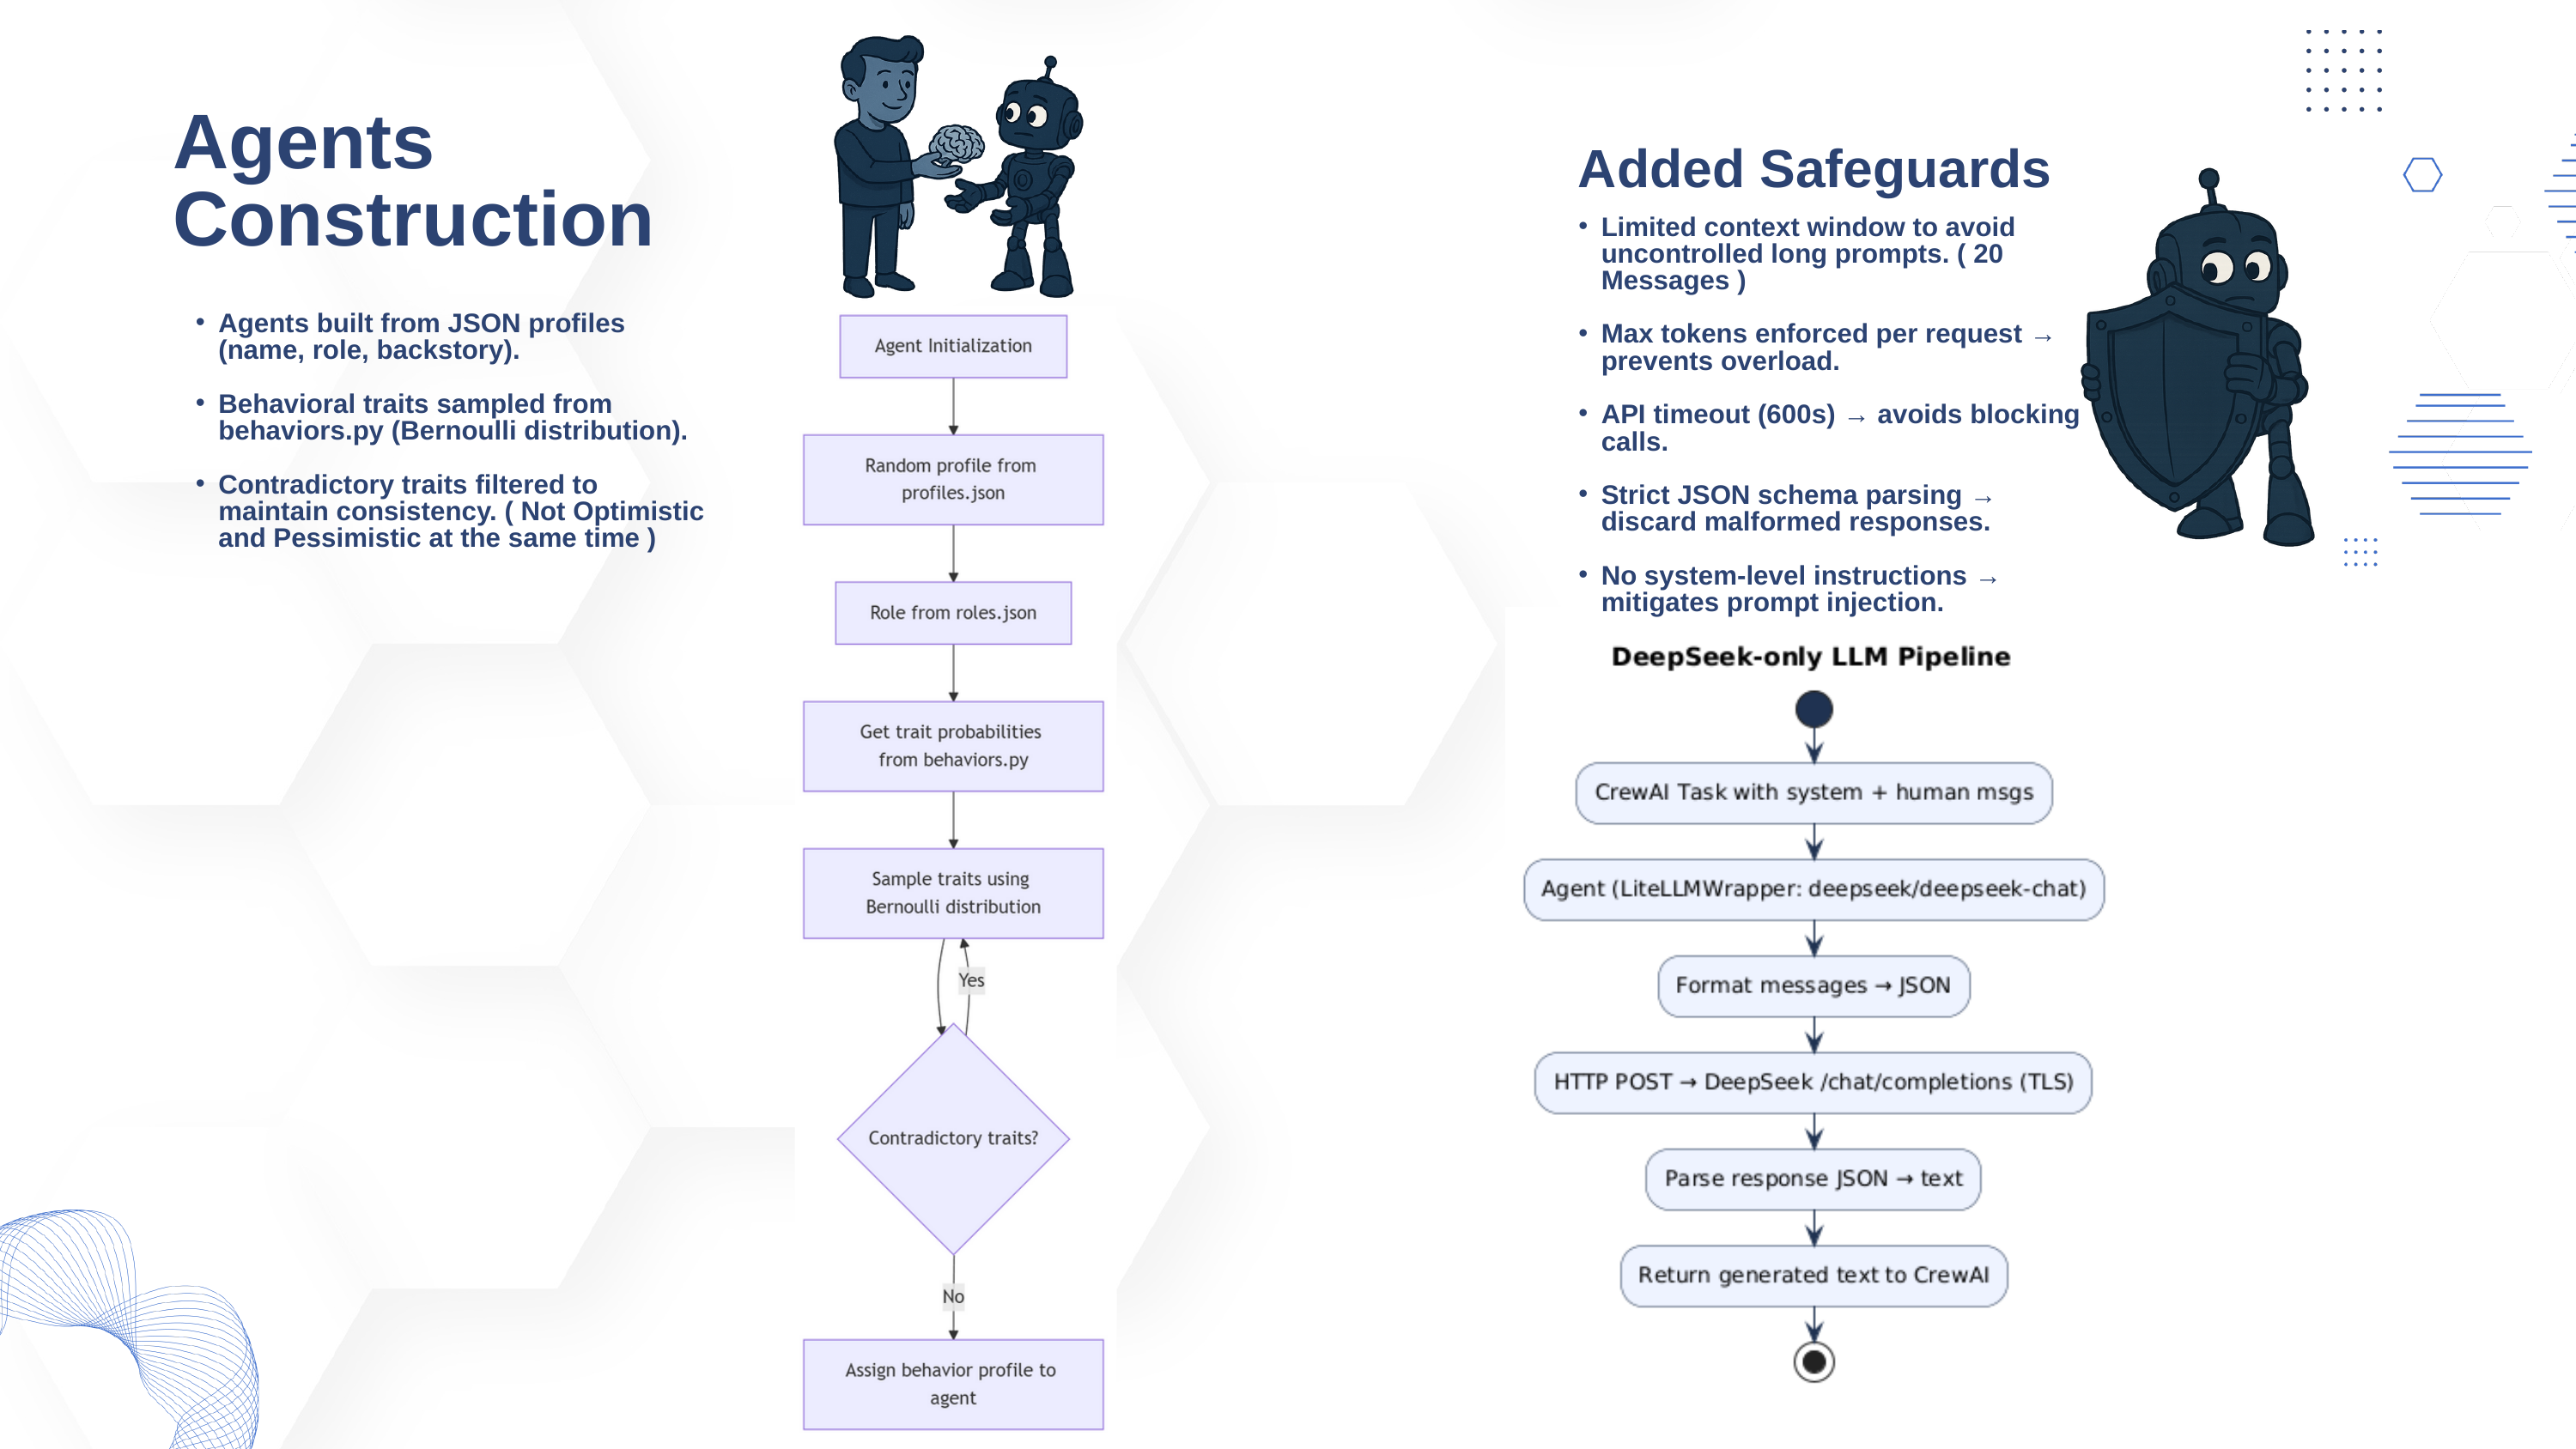

Agents Construction

Added Safeguards

Limited context window to avoid uncontrolled long prompts. ( 20 Messages )

Max tokens enforced per request → prevents overload.

API timeout (600s) → avoids blocking calls.

Strict JSON schema parsing → discard malformed responses.

No system-level instructions → mitigates prompt injection.

Agents built from JSON profiles (name, role, backstory).

Behavioral traits sampled from behaviors.py (Bernoulli distribution).

Contradictory traits filtered to maintain consistency. ( Not Optimistic and Pessimistic at the same time )